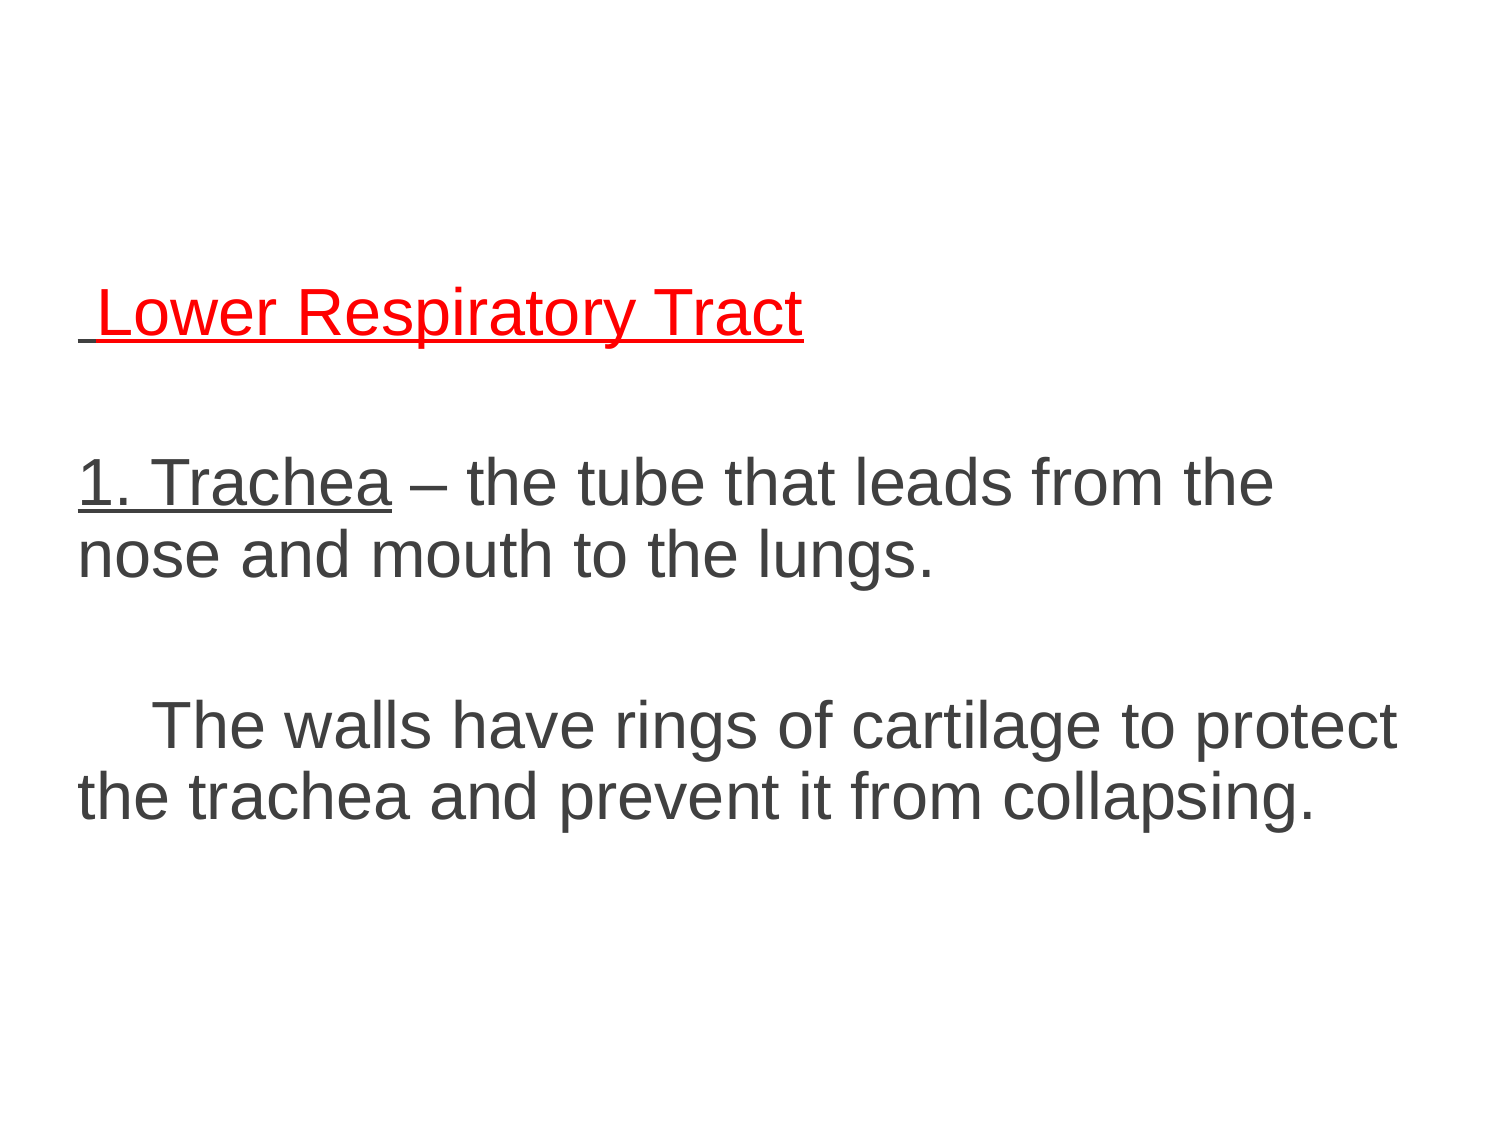

#
 Lower Respiratory Tract

1. Trachea – the tube that leads from the nose and mouth to the lungs.

    The walls have rings of cartilage to protect the trachea and prevent it from collapsing.